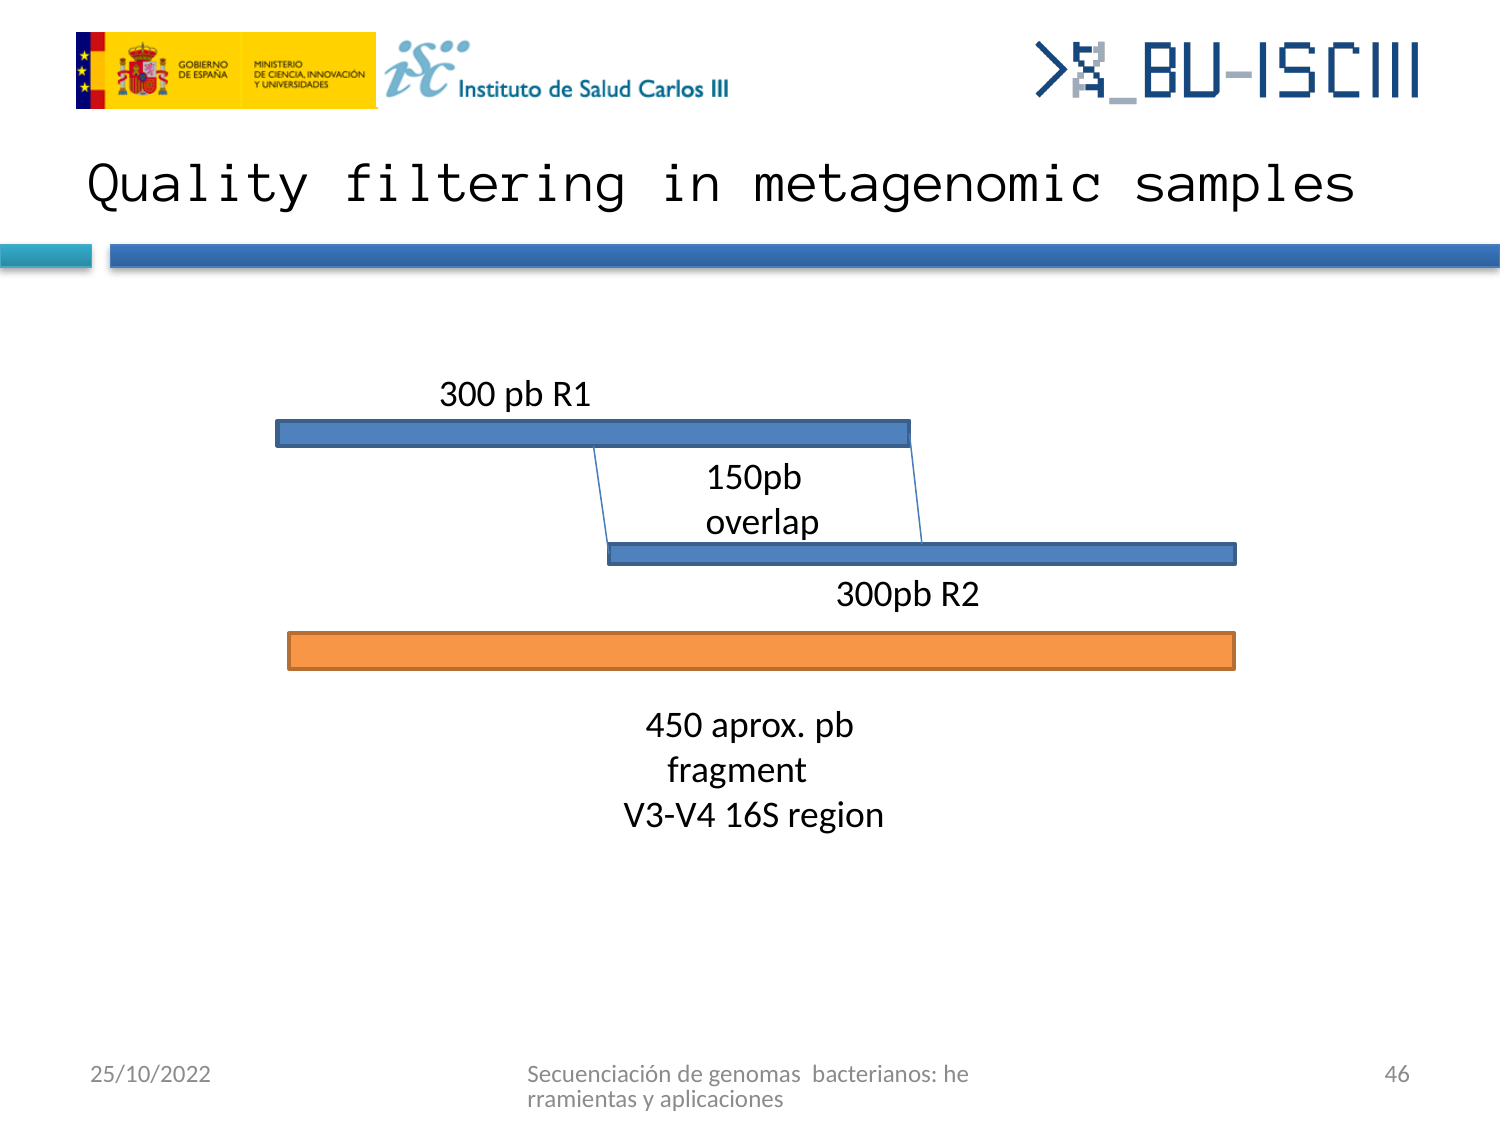

# Quality filtering in metagenomic samples
300 pb R1

150pb overlap

300pb R2

450 aprox. pb fragment
 V3-V4 16S region
25/10/2022
Secuenciación de genomas  bacterianos: herramientas y aplicaciones
46